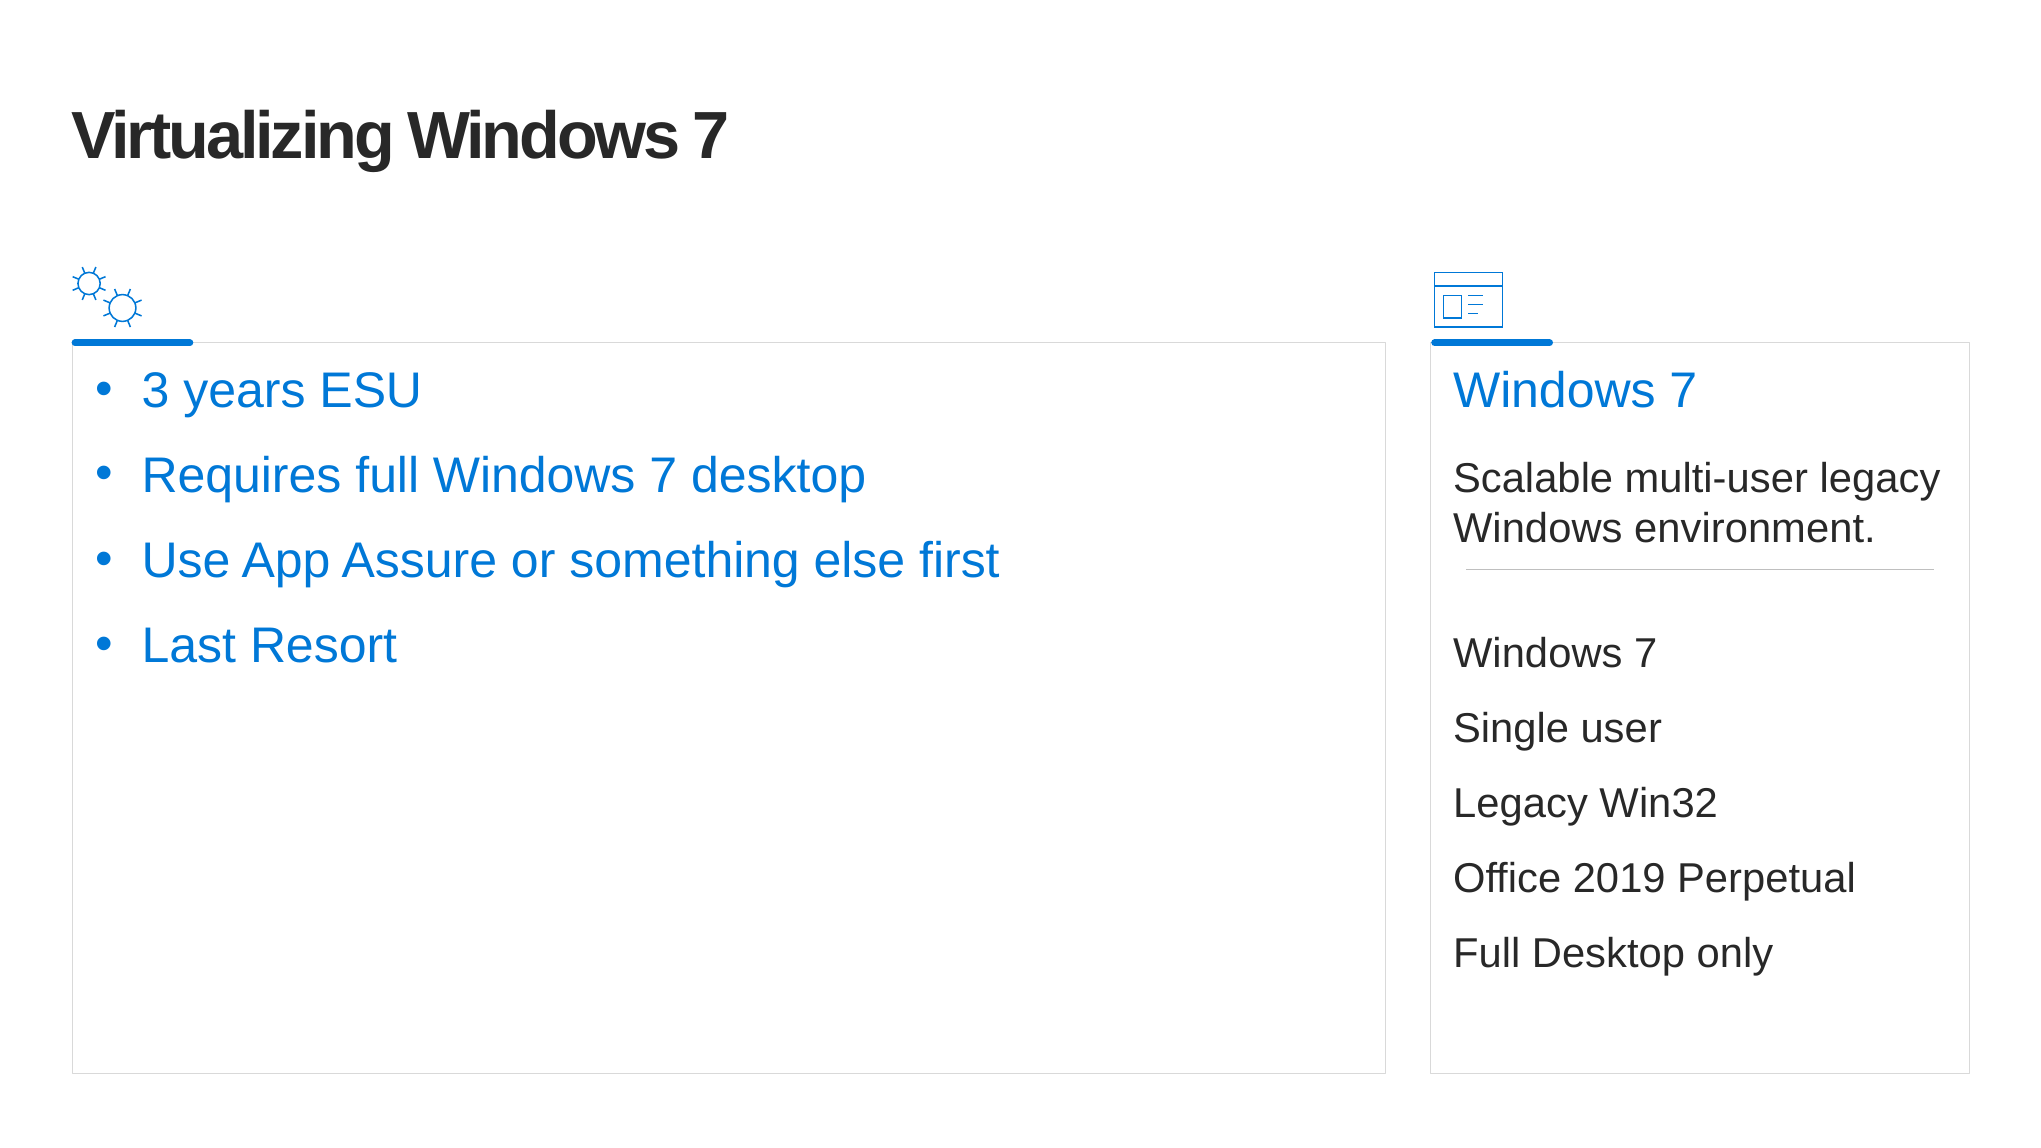

# Virtualizing Windows 7

3 years ESU
Requires full Windows 7 desktop
Use App Assure or something else first
Last Resort

Windows 7
Scalable multi-user legacy
Windows environment.
Windows 7
Single user
Legacy Win32
Office 2019 Perpetual
Full Desktop only